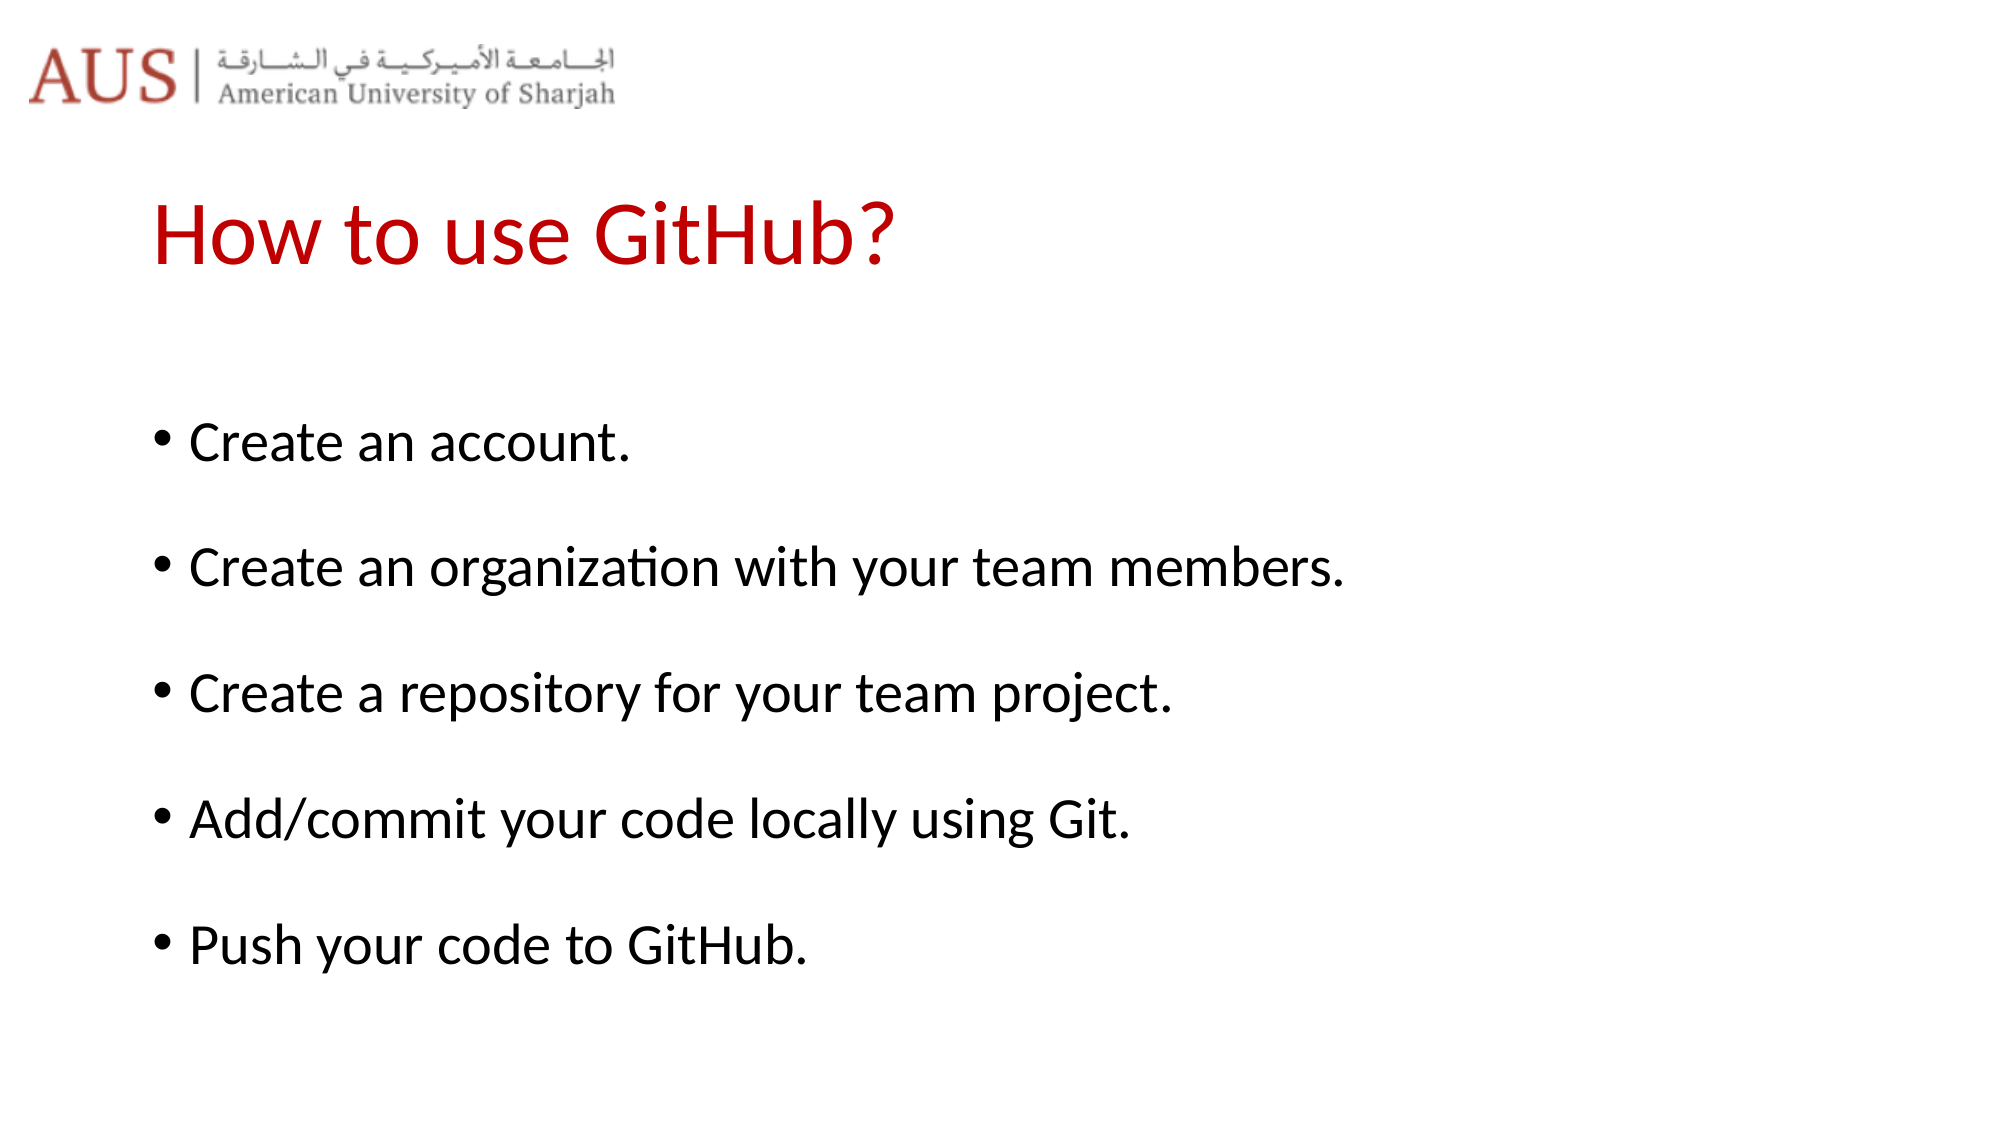

# How to use GitHub?
Create an account.
Create an organization with your team members.
Create a repository for your team project.
Add/commit your code locally using Git.
Push your code to GitHub.